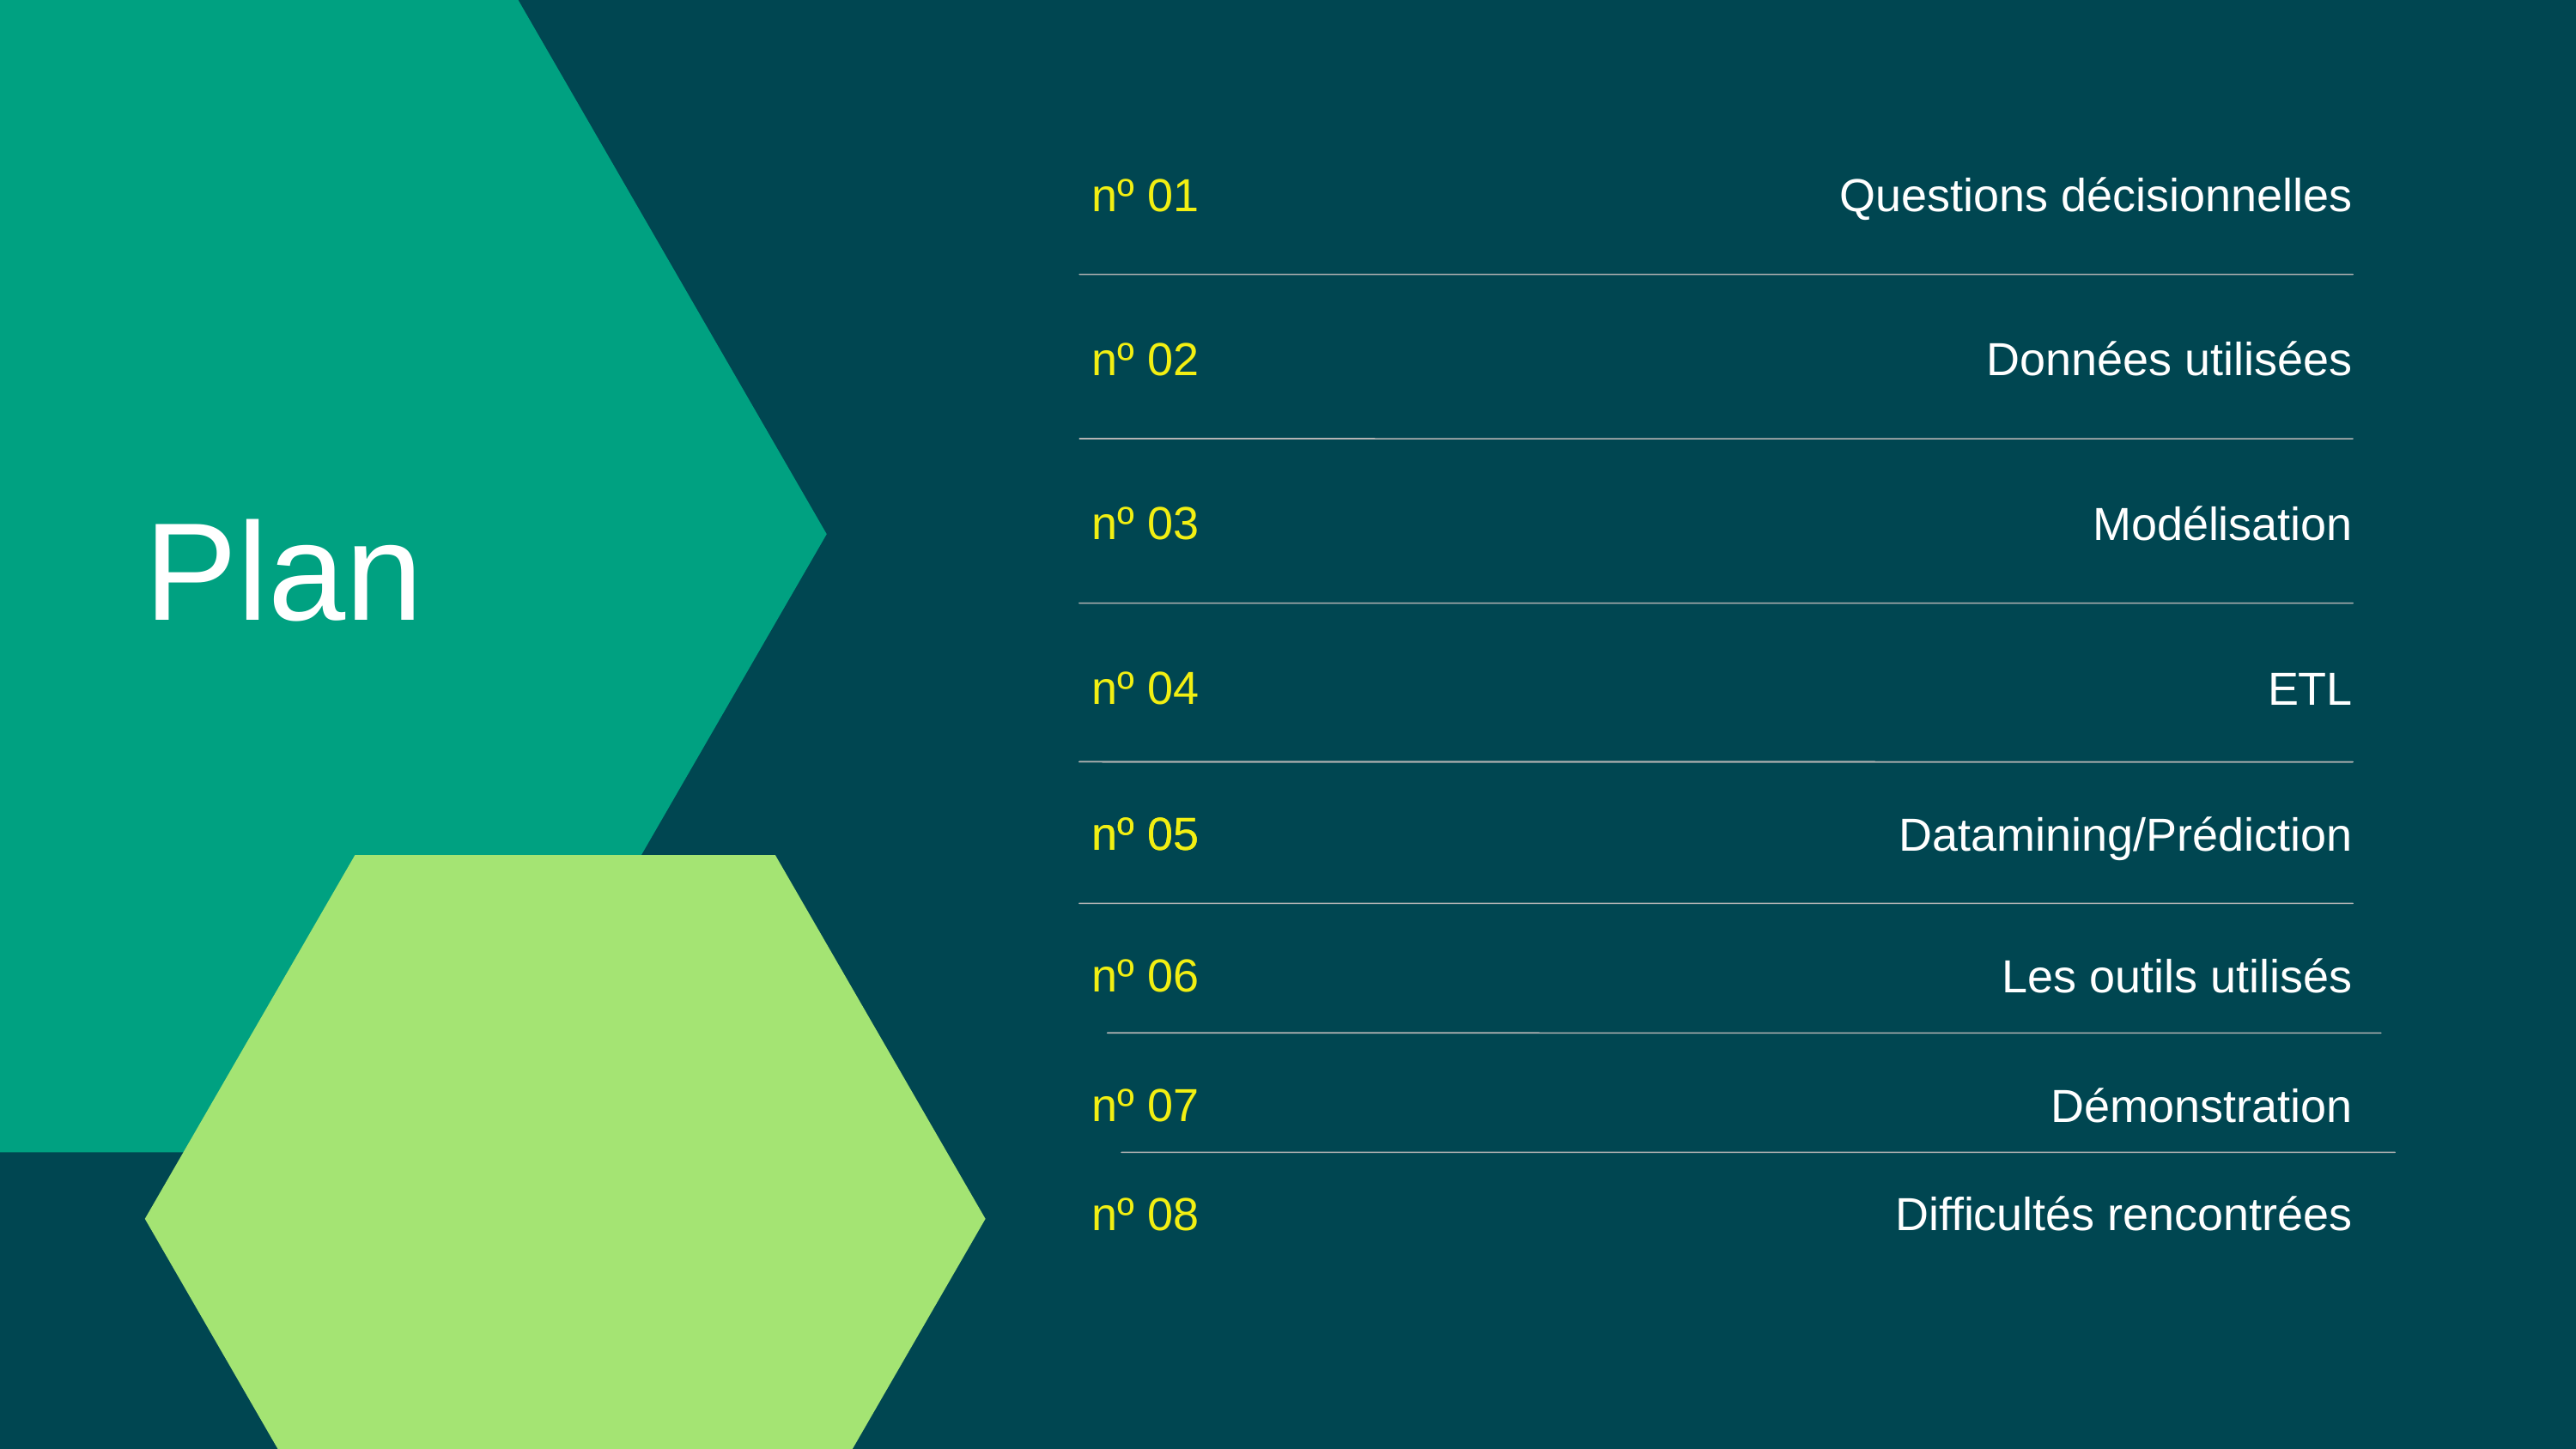

nº 01
Questions décisionnelles

nº 02
Données utilisées

Plan
nº 03
Modélisation

nº 04
ETL

nº 05

nº 05
Datamining/Prédiction

nº 06
Les outils utilisés

nº 07
Démonstration

nº 08
Difficultés rencontrées